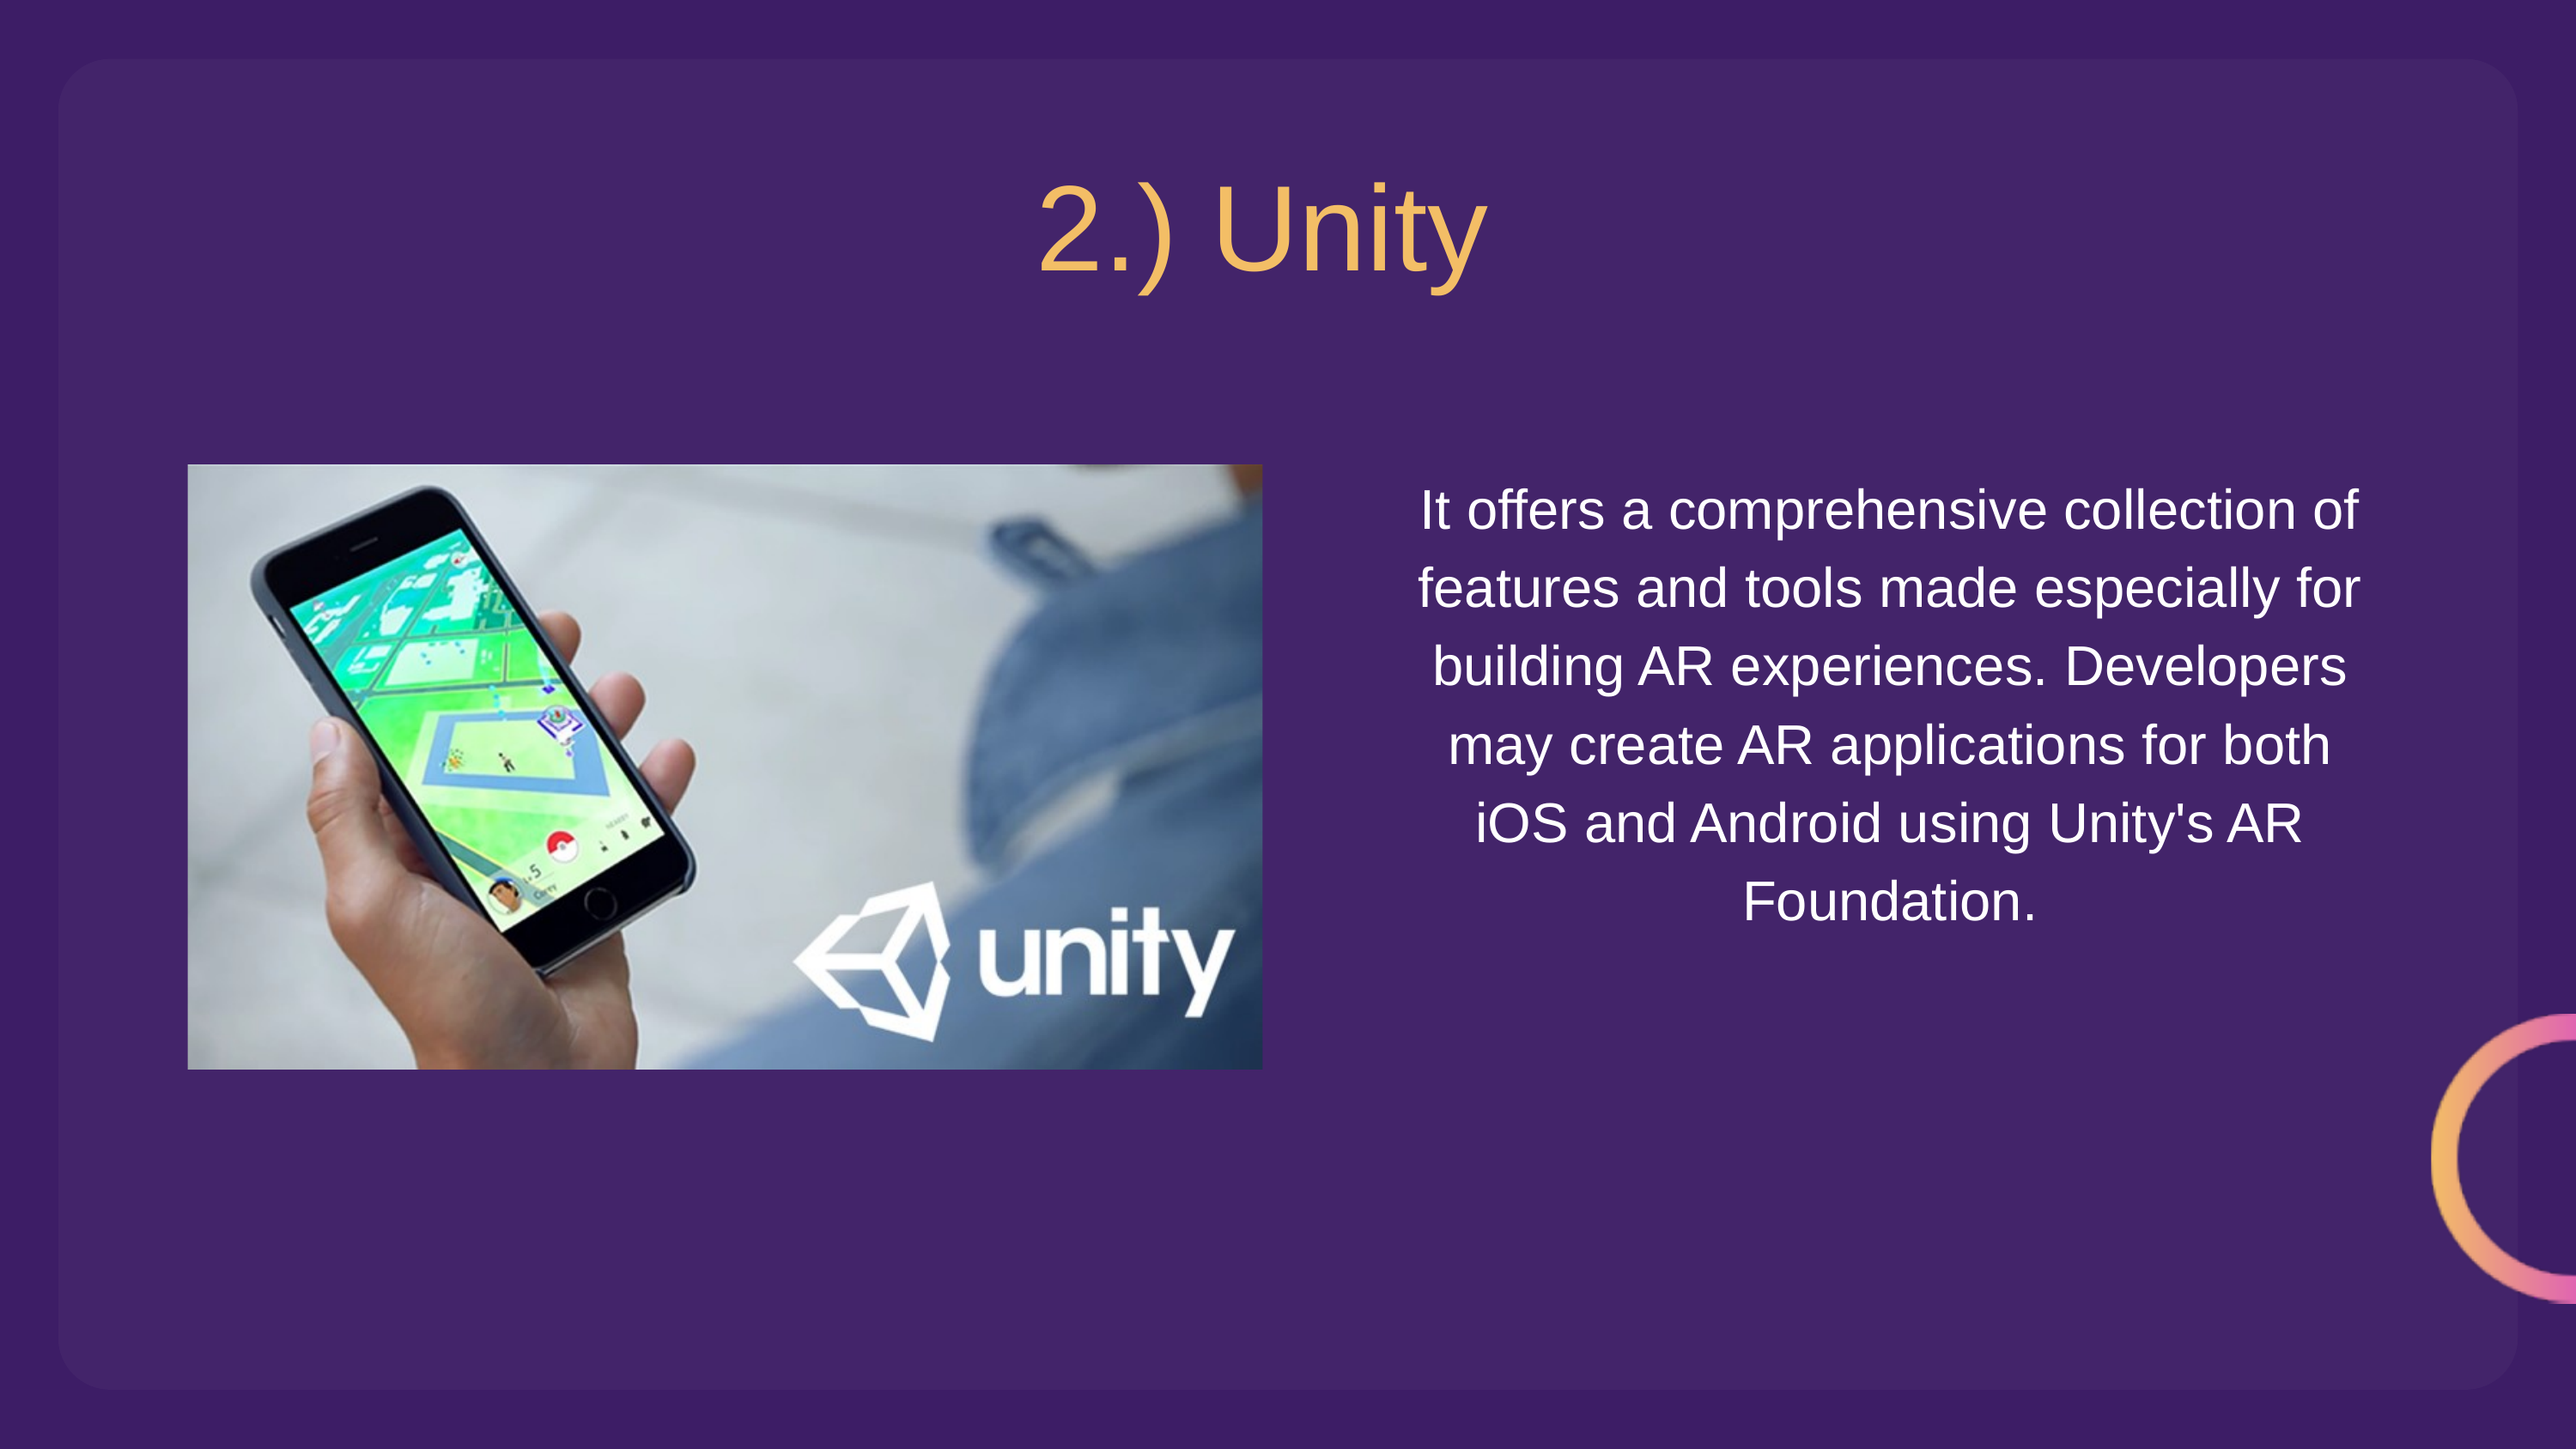

2.) Unity
It offers a comprehensive collection of features and tools made especially for building AR experiences. Developers may create AR applications for both iOS and Android using Unity's AR Foundation.